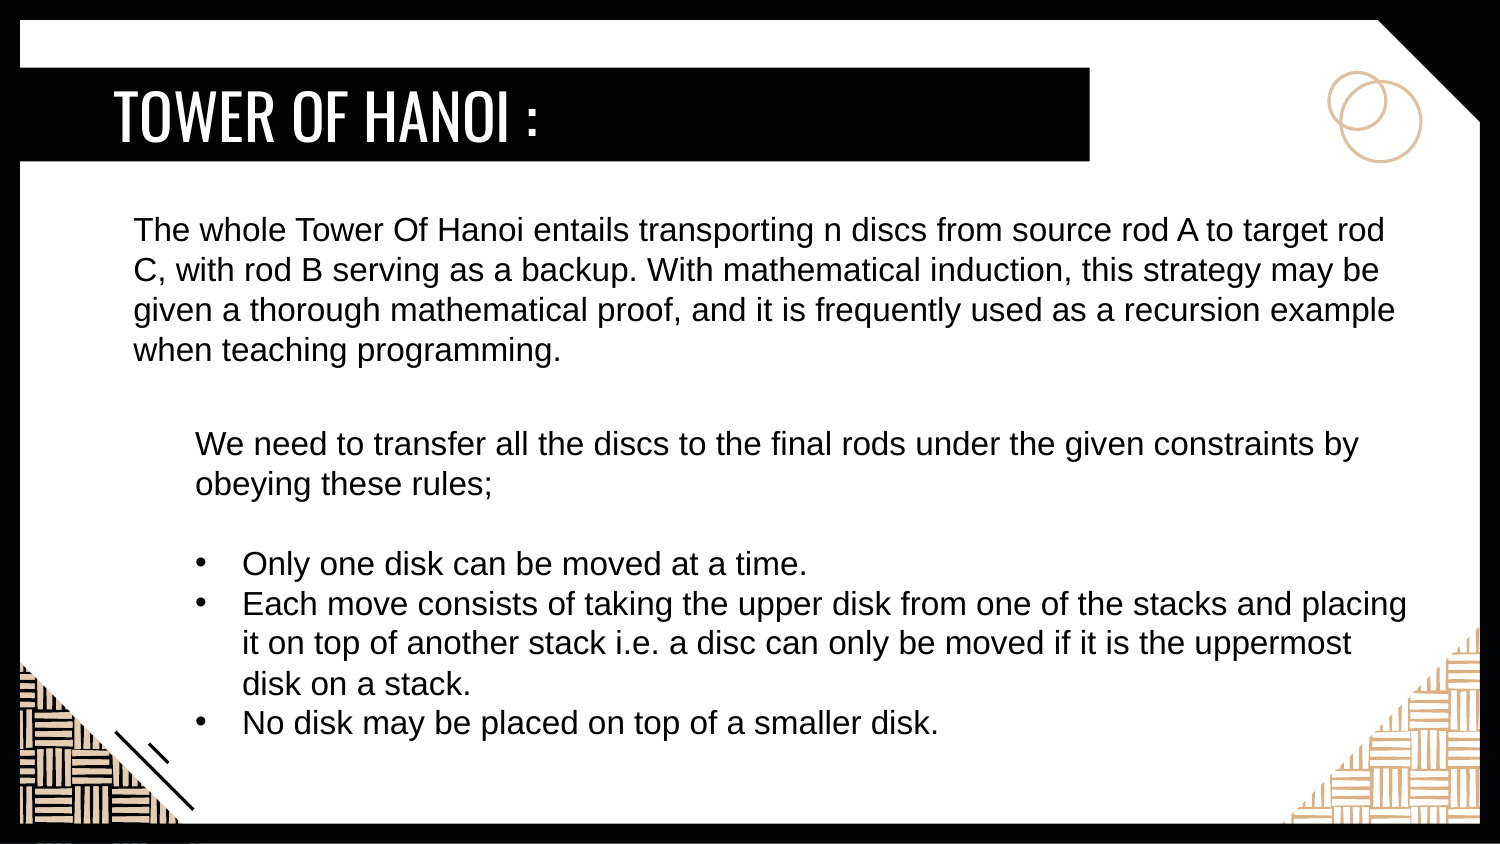

# TOWER OF HANOI :
The whole Tower Of Hanoi entails transporting n discs from source rod A to target rod C, with rod B serving as a backup. With mathematical induction, this strategy may be given a thorough mathematical proof, and it is frequently used as a recursion example when teaching programming.
We need to transfer all the discs to the final rods under the given constraints by obeying these rules;

Only one disk can be moved at a time.
Each move consists of taking the upper disk from one of the stacks and placing it on top of another stack i.e. a disc can only be moved if it is the uppermost disk on a stack.
No disk may be placed on top of a smaller disk.